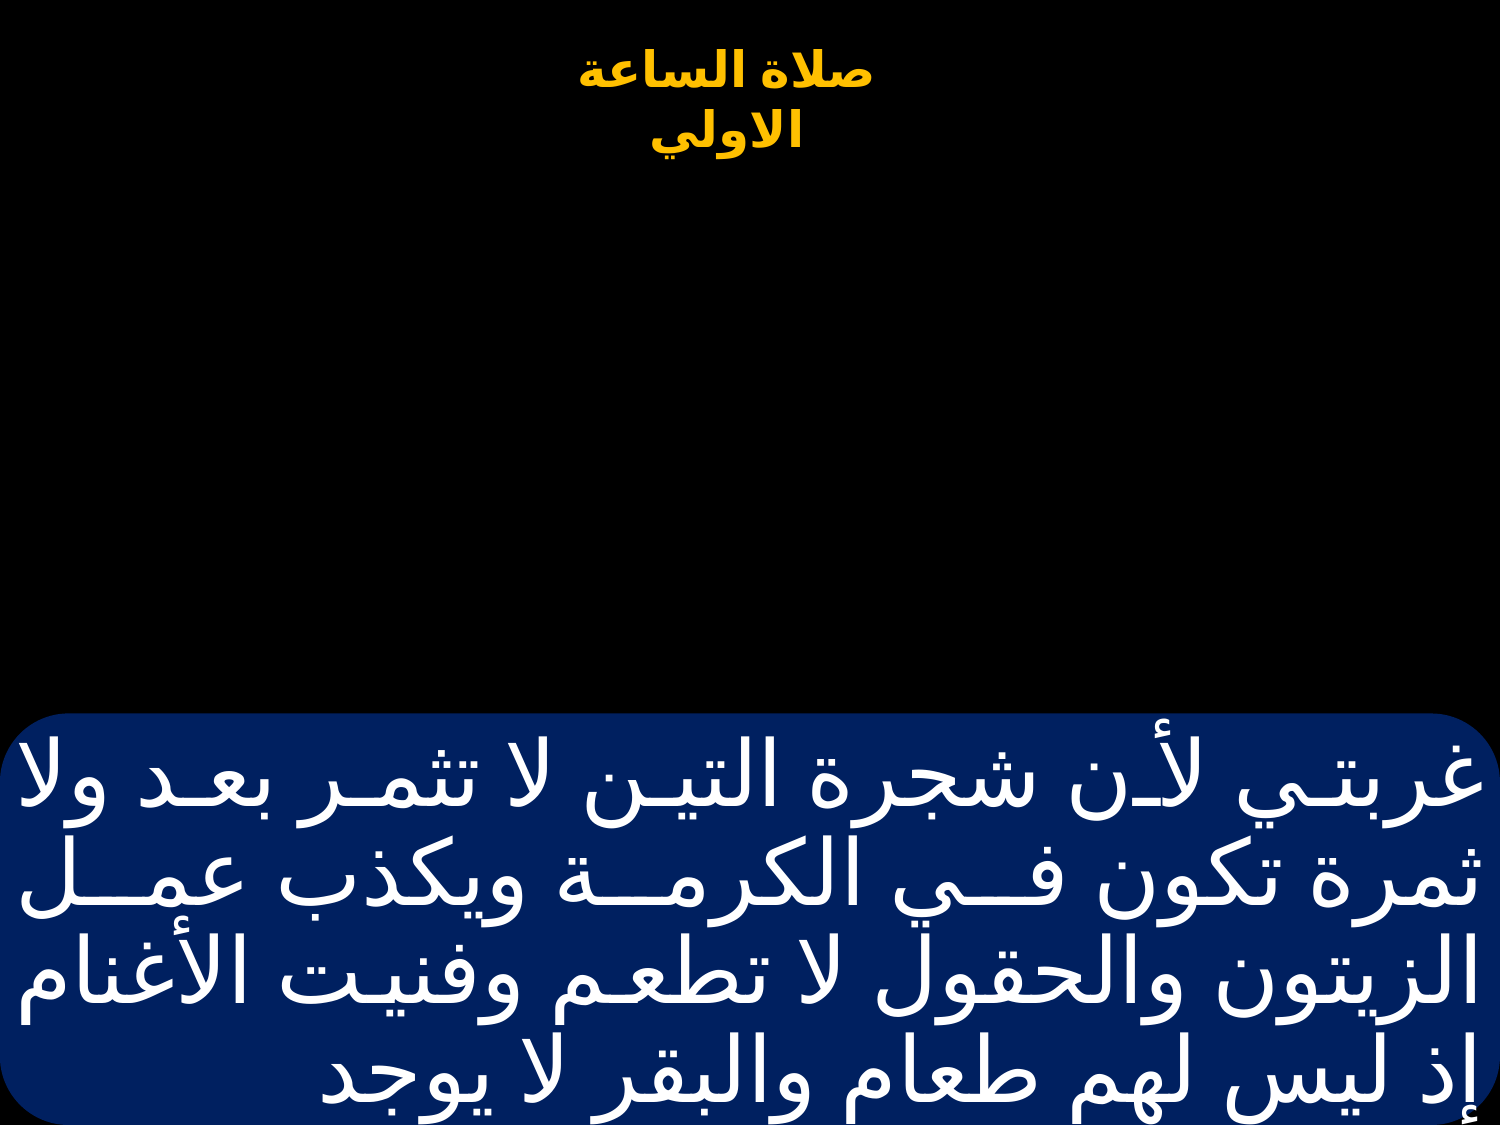

# غربتي لأن شجرة التين لا تثمر بعد ولا ثمرة تكون في الكرمة ويكذب عمل الزيتون والحقول لا تطعم وفنيت الأغنام إذ ليس لهم طعام والبقر لا يوجد